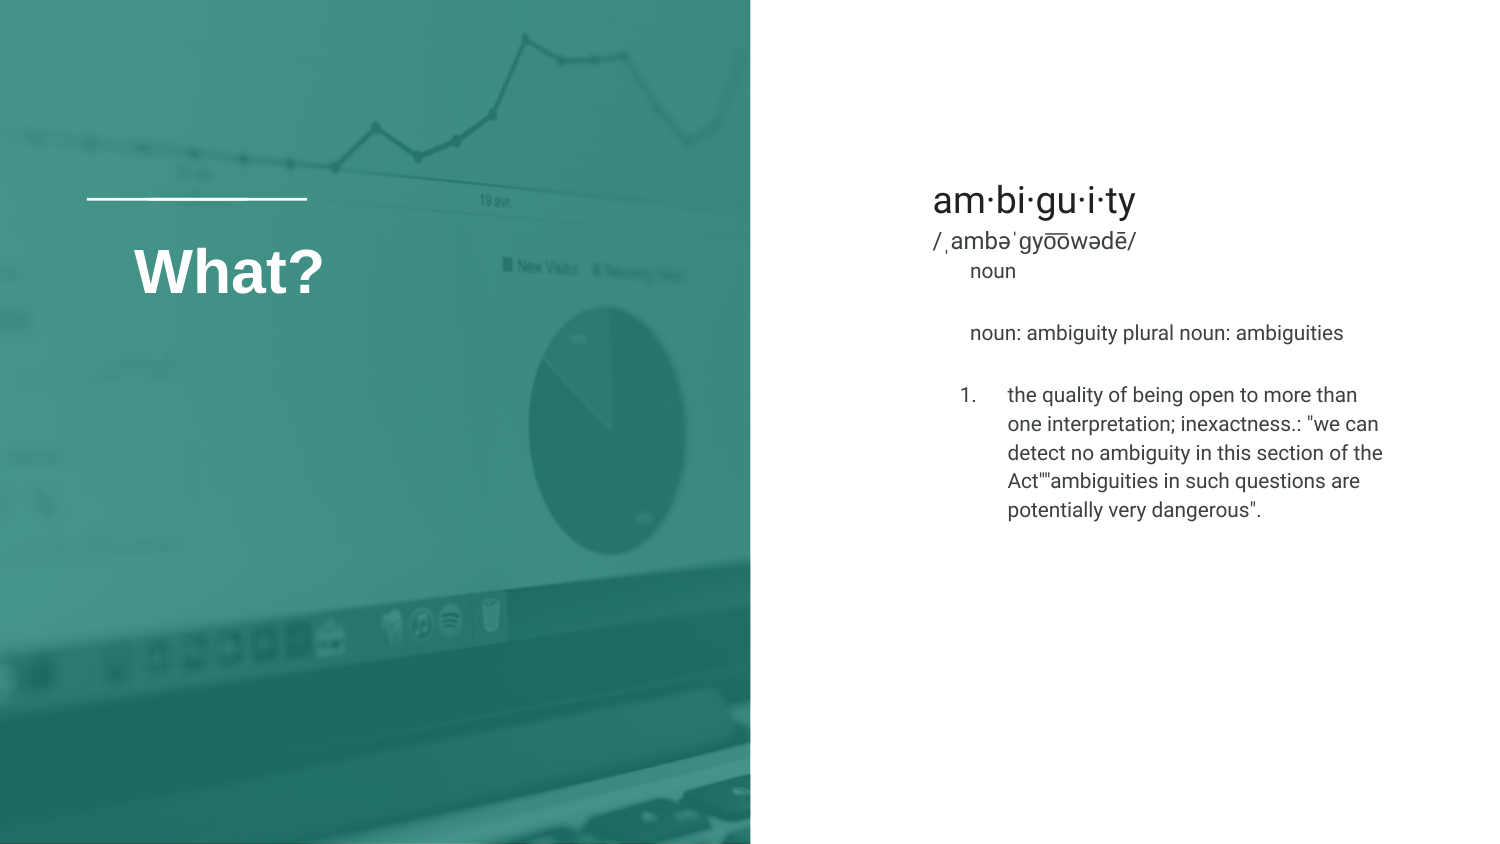

am·bi·gu·i·ty
/ˌambəˈɡyo͞owədē/
noun
noun: ambiguity plural noun: ambiguities
the quality of being open to more than one interpretation; inexactness.: "we can detect no ambiguity in this section of the Act""ambiguities in such questions are potentially very dangerous".
# What?